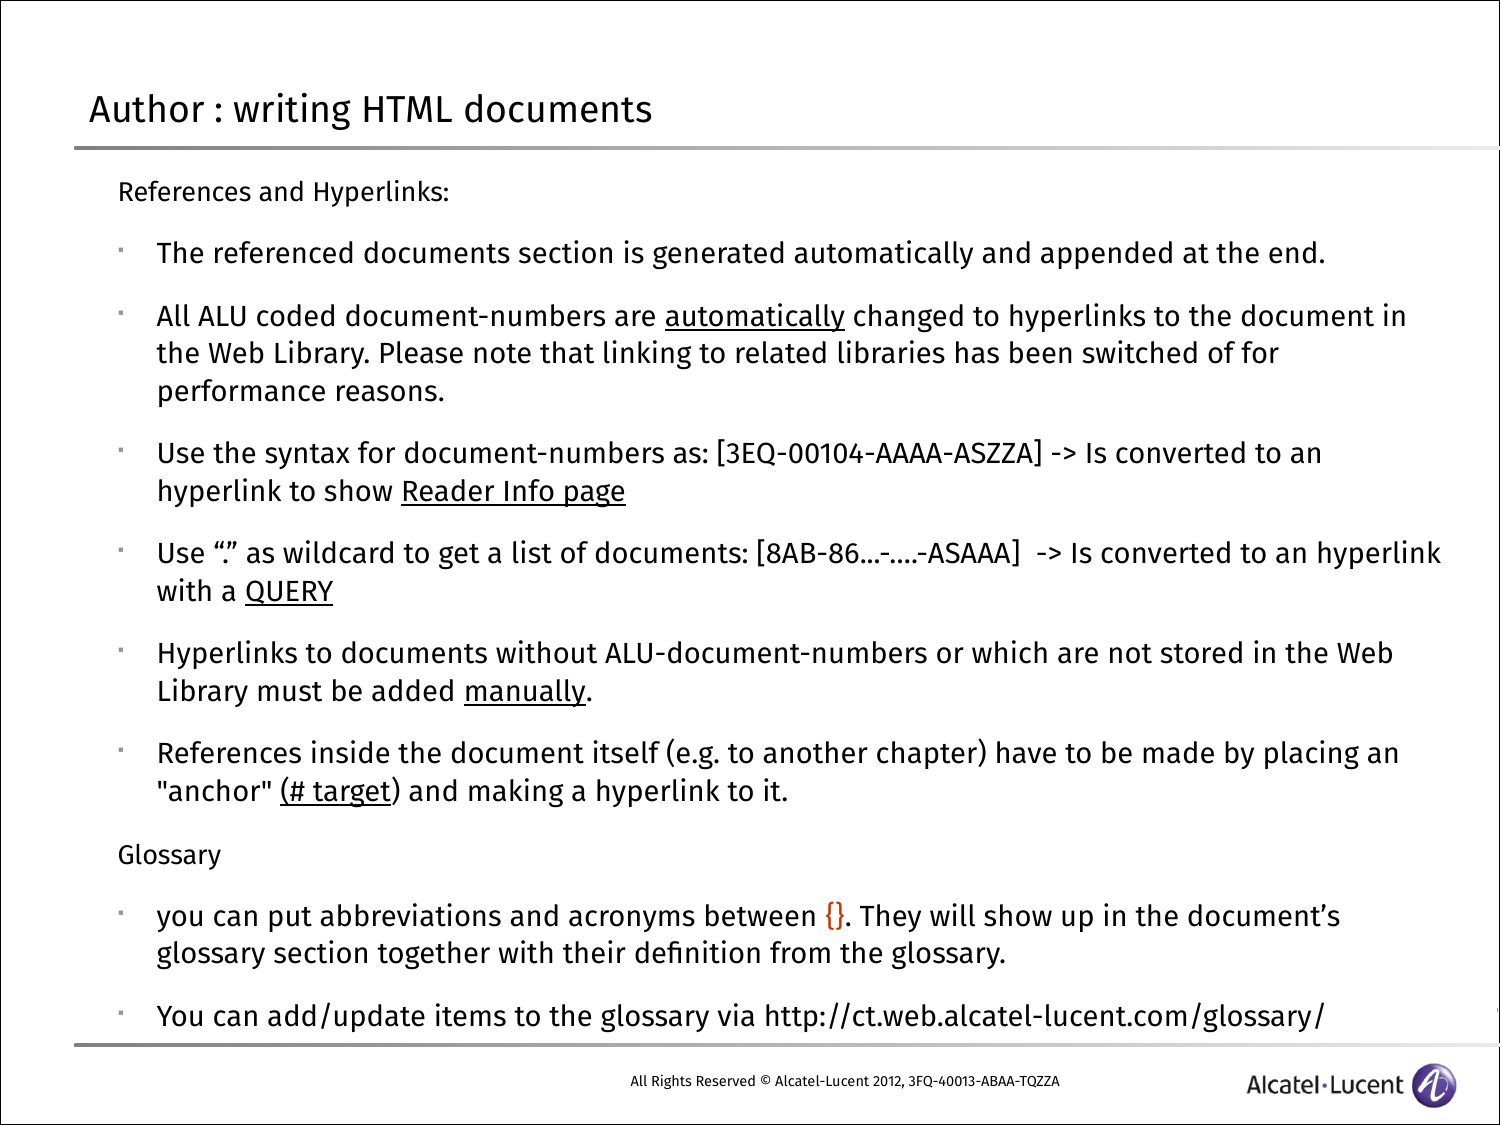

# Author : writing HTML documents
References and Hyperlinks:
The referenced documents section is generated automatically and appended at the end.
All ALU coded document-numbers are automatically changed to hyperlinks to the document in the Web Library. Please note that linking to related libraries has been switched of for performance reasons.
Use the syntax for document-numbers as: [3EQ-00104-AAAA-ASZZA] -> Is converted to an hyperlink to show Reader Info page
Use “.” as wildcard to get a list of documents: [8AB-86...-….-ASAAA]  -> Is converted to an hyperlink with a QUERY
Hyperlinks to documents without ALU-document-numbers or which are not stored in the Web Library must be added manually.
References inside the document itself (e.g. to another chapter) have to be made by placing an "anchor" (# target) and making a hyperlink to it.
Glossary
you can put abbreviations and acronyms between {}. They will show up in the document’s glossary section together with their definition from the glossary.
You can add/update items to the glossary via http://ct.web.alcatel-lucent.com/glossary/